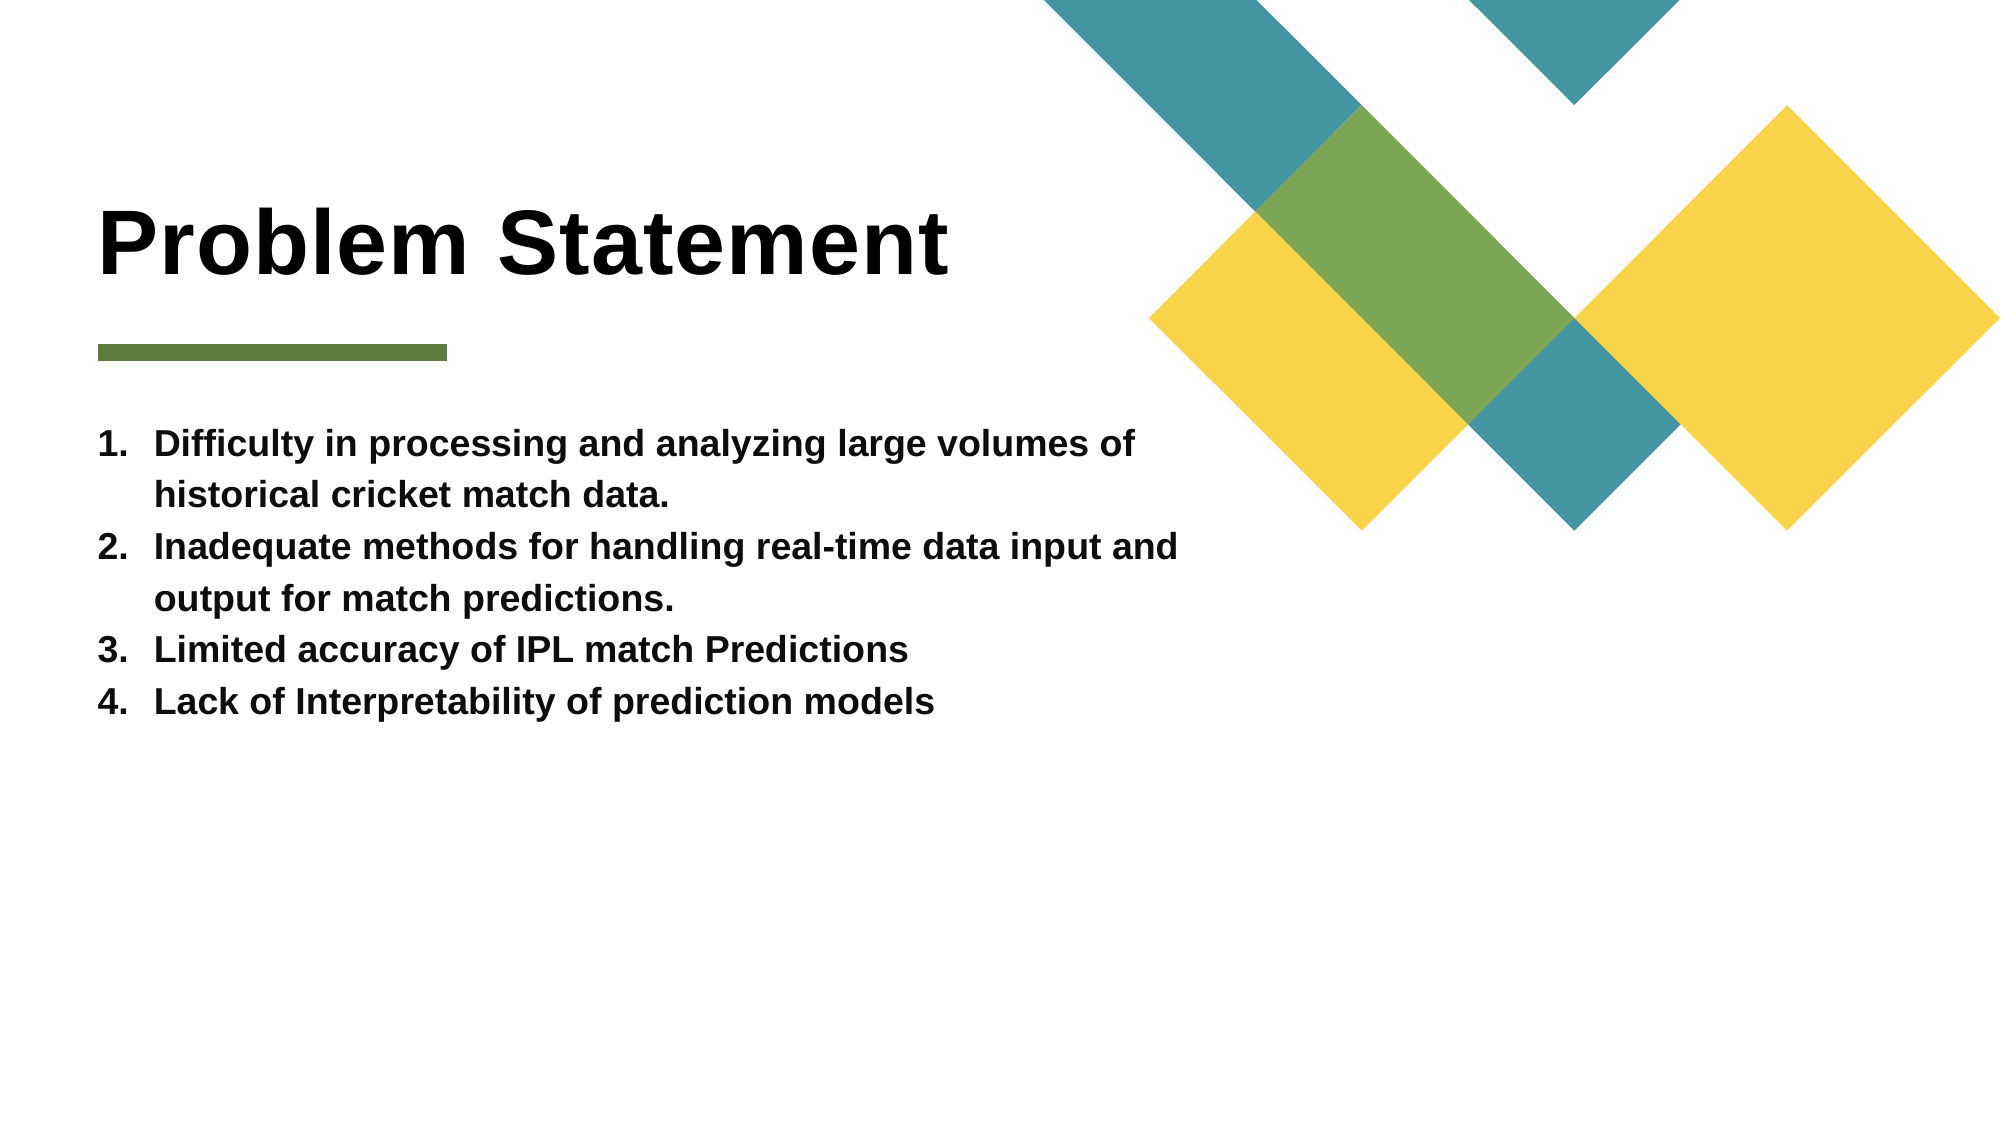

# Problem Statement
Difficulty in processing and analyzing large volumes of historical cricket match data.
Inadequate methods for handling real-time data input and output for match predictions.
Limited accuracy of IPL match Predictions
Lack of Interpretability of prediction models